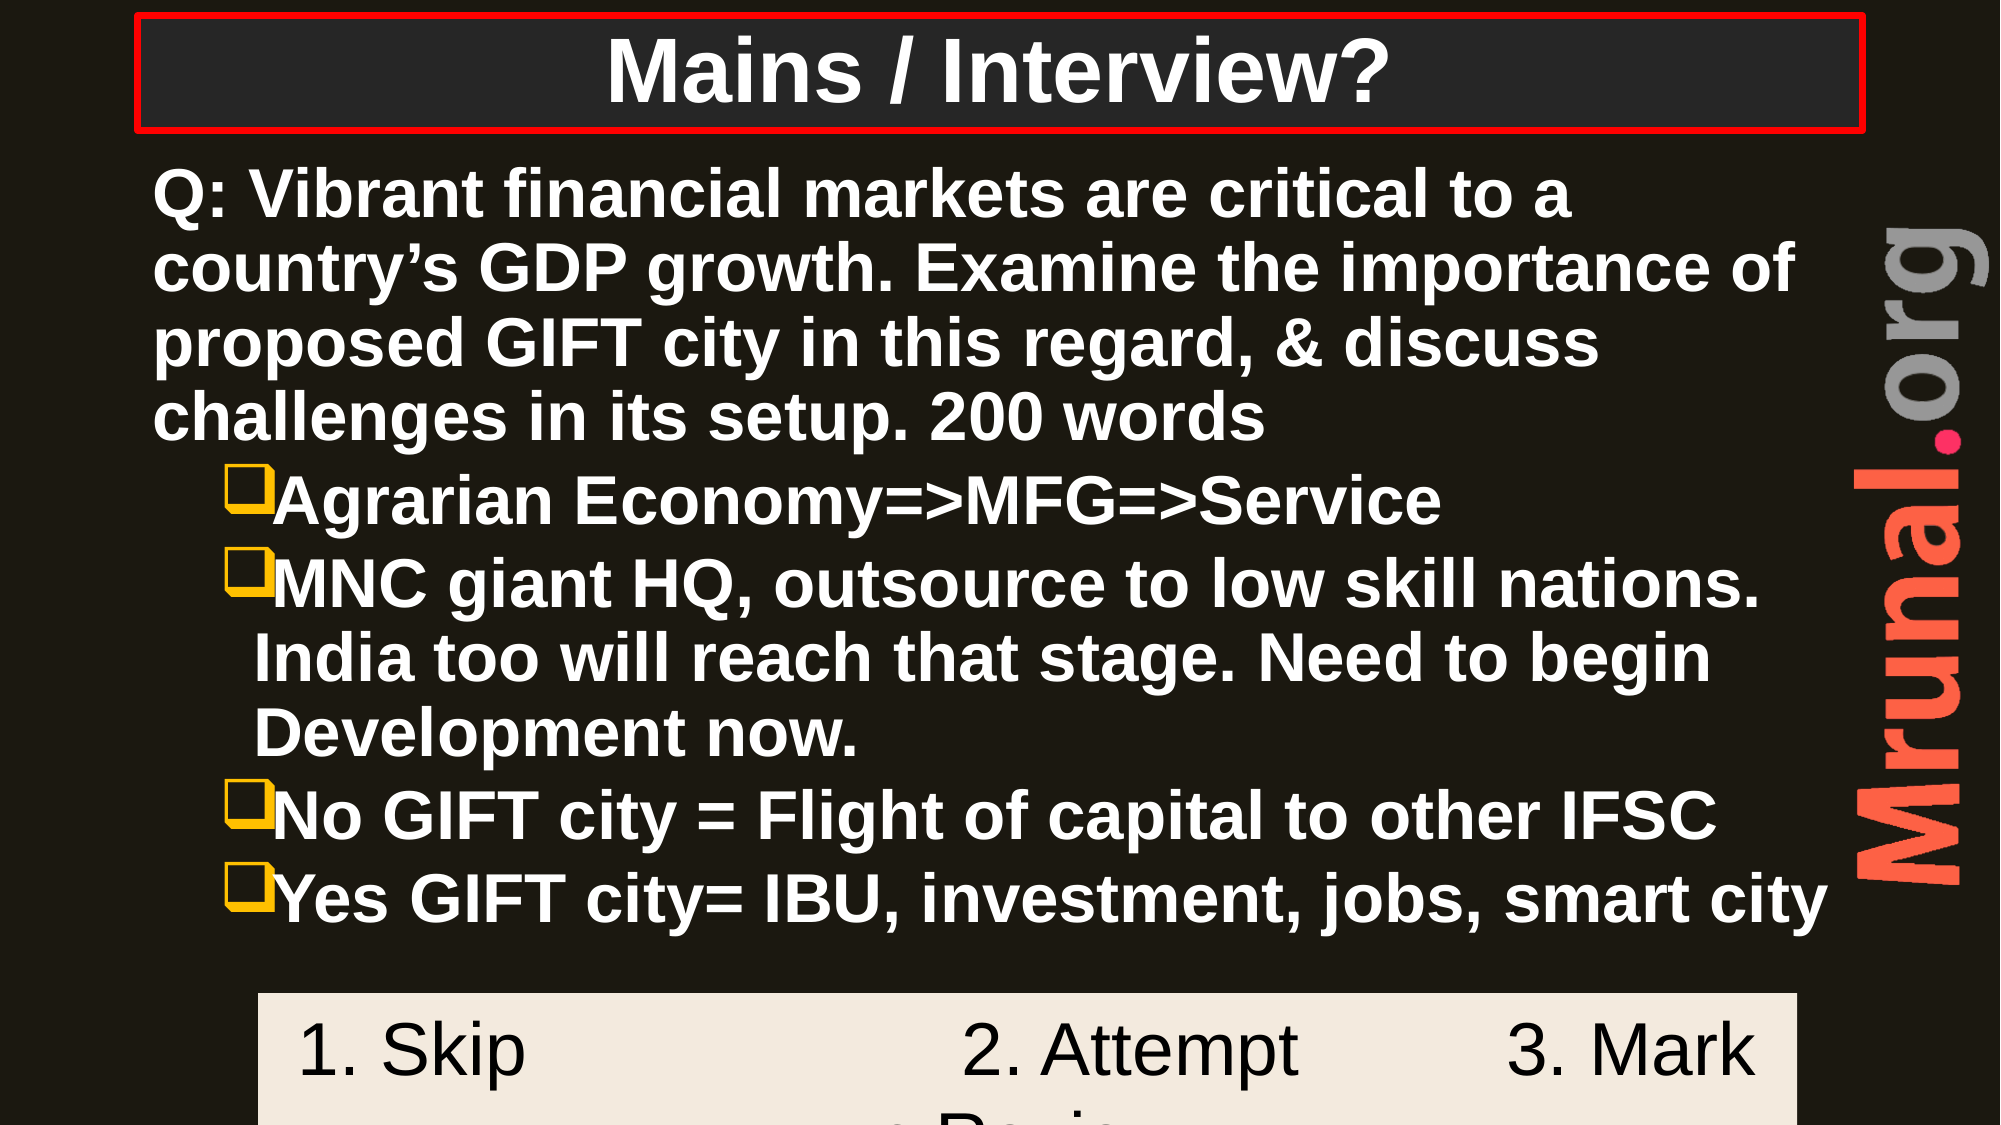

# Mains / Interview?
Q: Vibrant financial markets are critical to a country’s GDP growth. Examine the importance of proposed GIFT city in this regard, & discuss challenges in its setup. 200 words
Agrarian Economy=>MFG=>Service
MNC giant HQ, outsource to low skill nations. India too will reach that stage. Need to begin Development now.
No GIFT city = Flight of capital to other IFSC
Yes GIFT city= IBU, investment, jobs, smart city